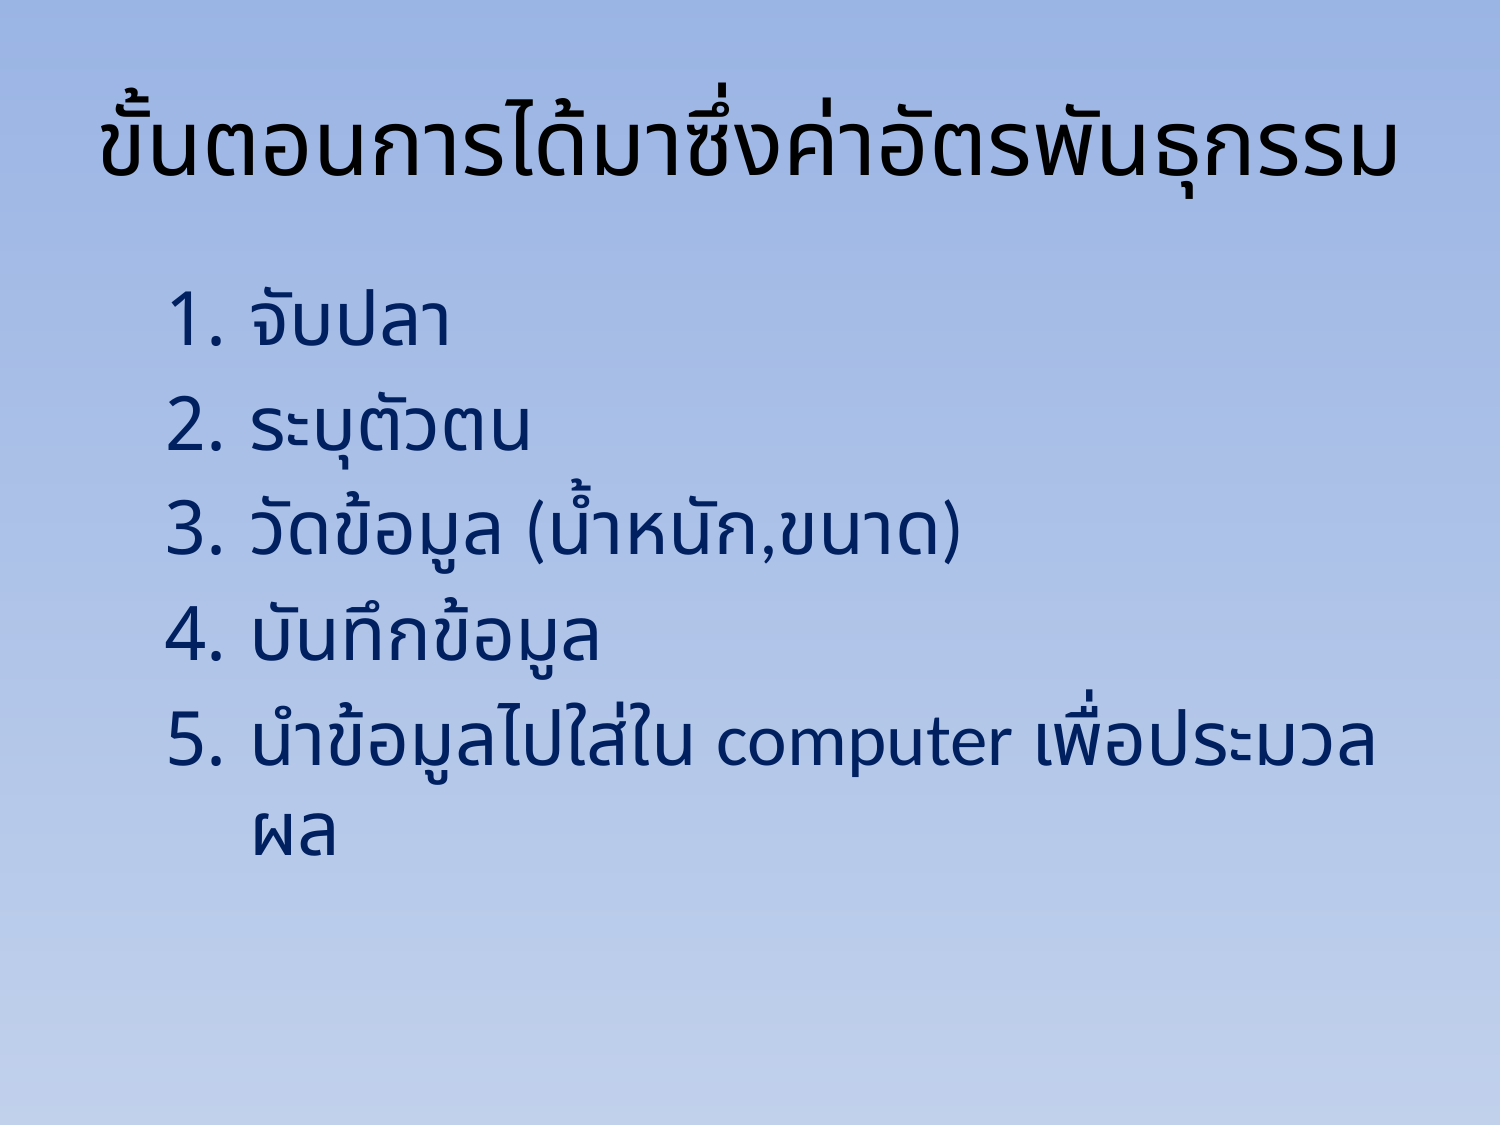

# ขั้นตอนการได้มาซึ่งค่าอัตรพันธุกรรม
จับปลา
ระบุตัวตน
วัดข้อมูล (น้ำหนัก,ขนาด)
บันทึกข้อมูล
นำข้อมูลไปใส่ใน computer เพื่อประมวลผล